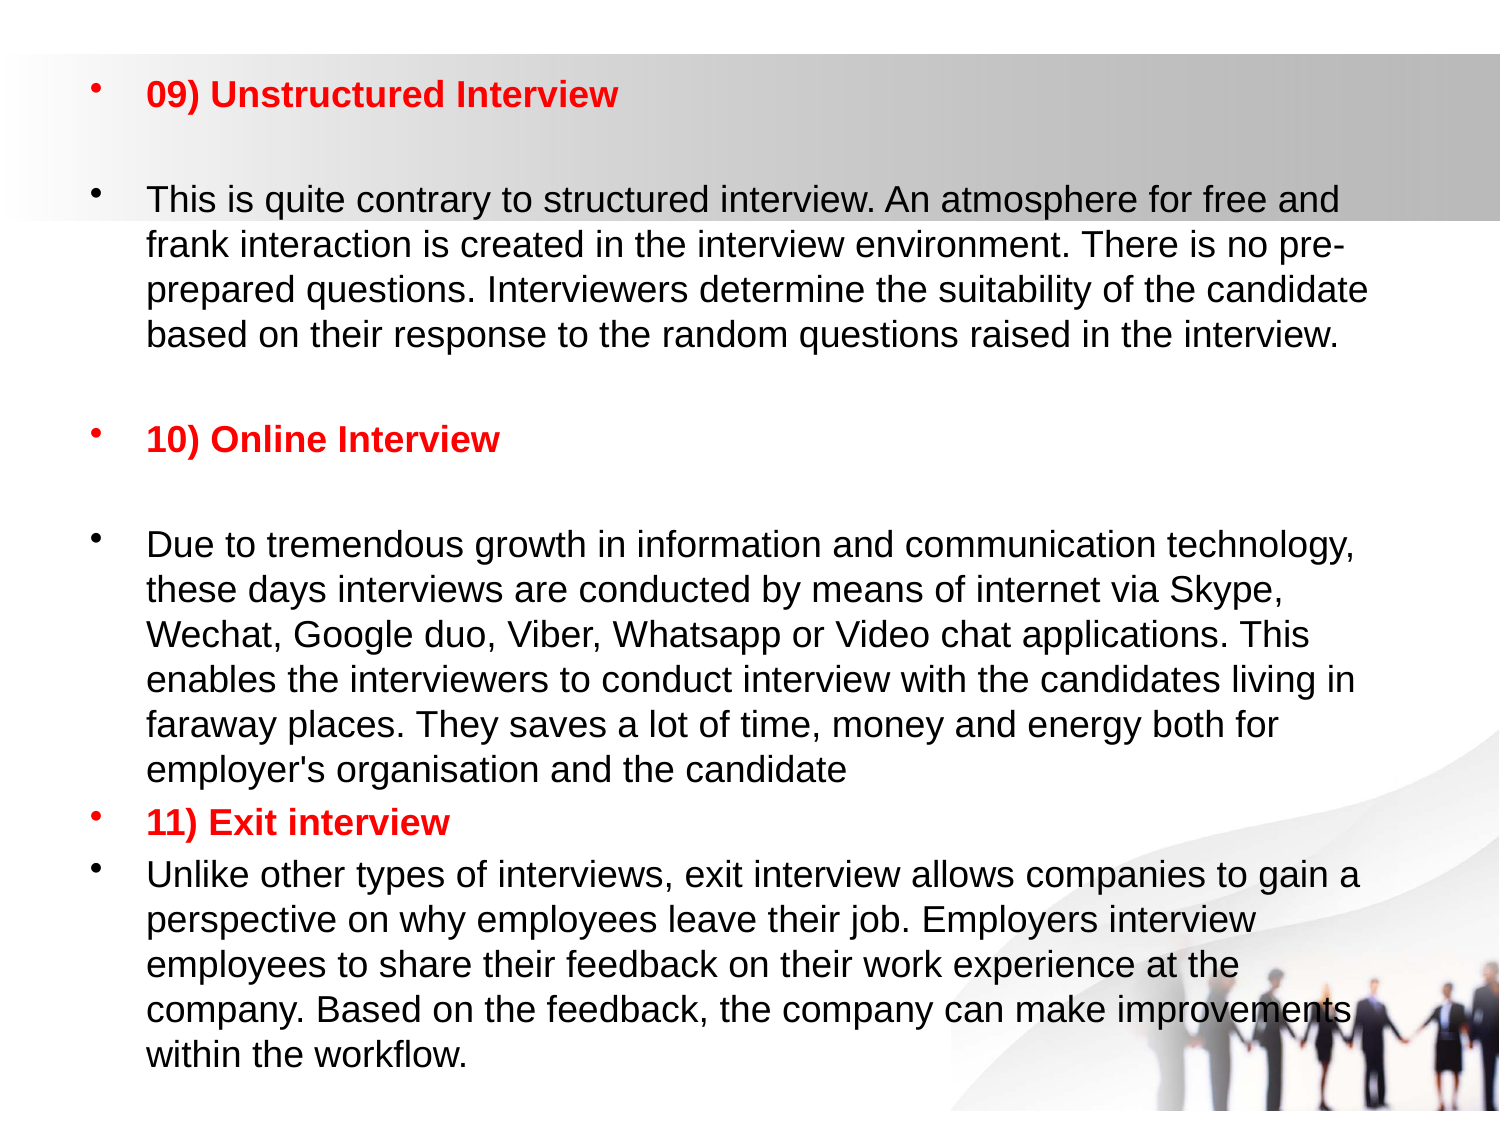

09) Unstructured Interview

This is quite contrary to structured interview. An atmosphere for free and frank interaction is created in the interview environment. There is no pre-prepared questions. Interviewers determine the suitability of the candidate based on their response to the random questions raised in the interview.

10) Online Interview

Due to tremendous growth in information and communication technology, these days interviews are conducted by means of internet via Skype, Wechat, Google duo, Viber, Whatsapp or Video chat applications. This enables the interviewers to conduct interview with the candidates living in faraway places. They saves a lot of time, money and energy both for employer's organisation and the candidate
11) Exit interview
Unlike other types of interviews, exit interview allows companies to gain a perspective on why employees leave their job. Employers interview employees to share their feedback on their work experience at the company. Based on the feedback, the company can make improvements within the workflow.